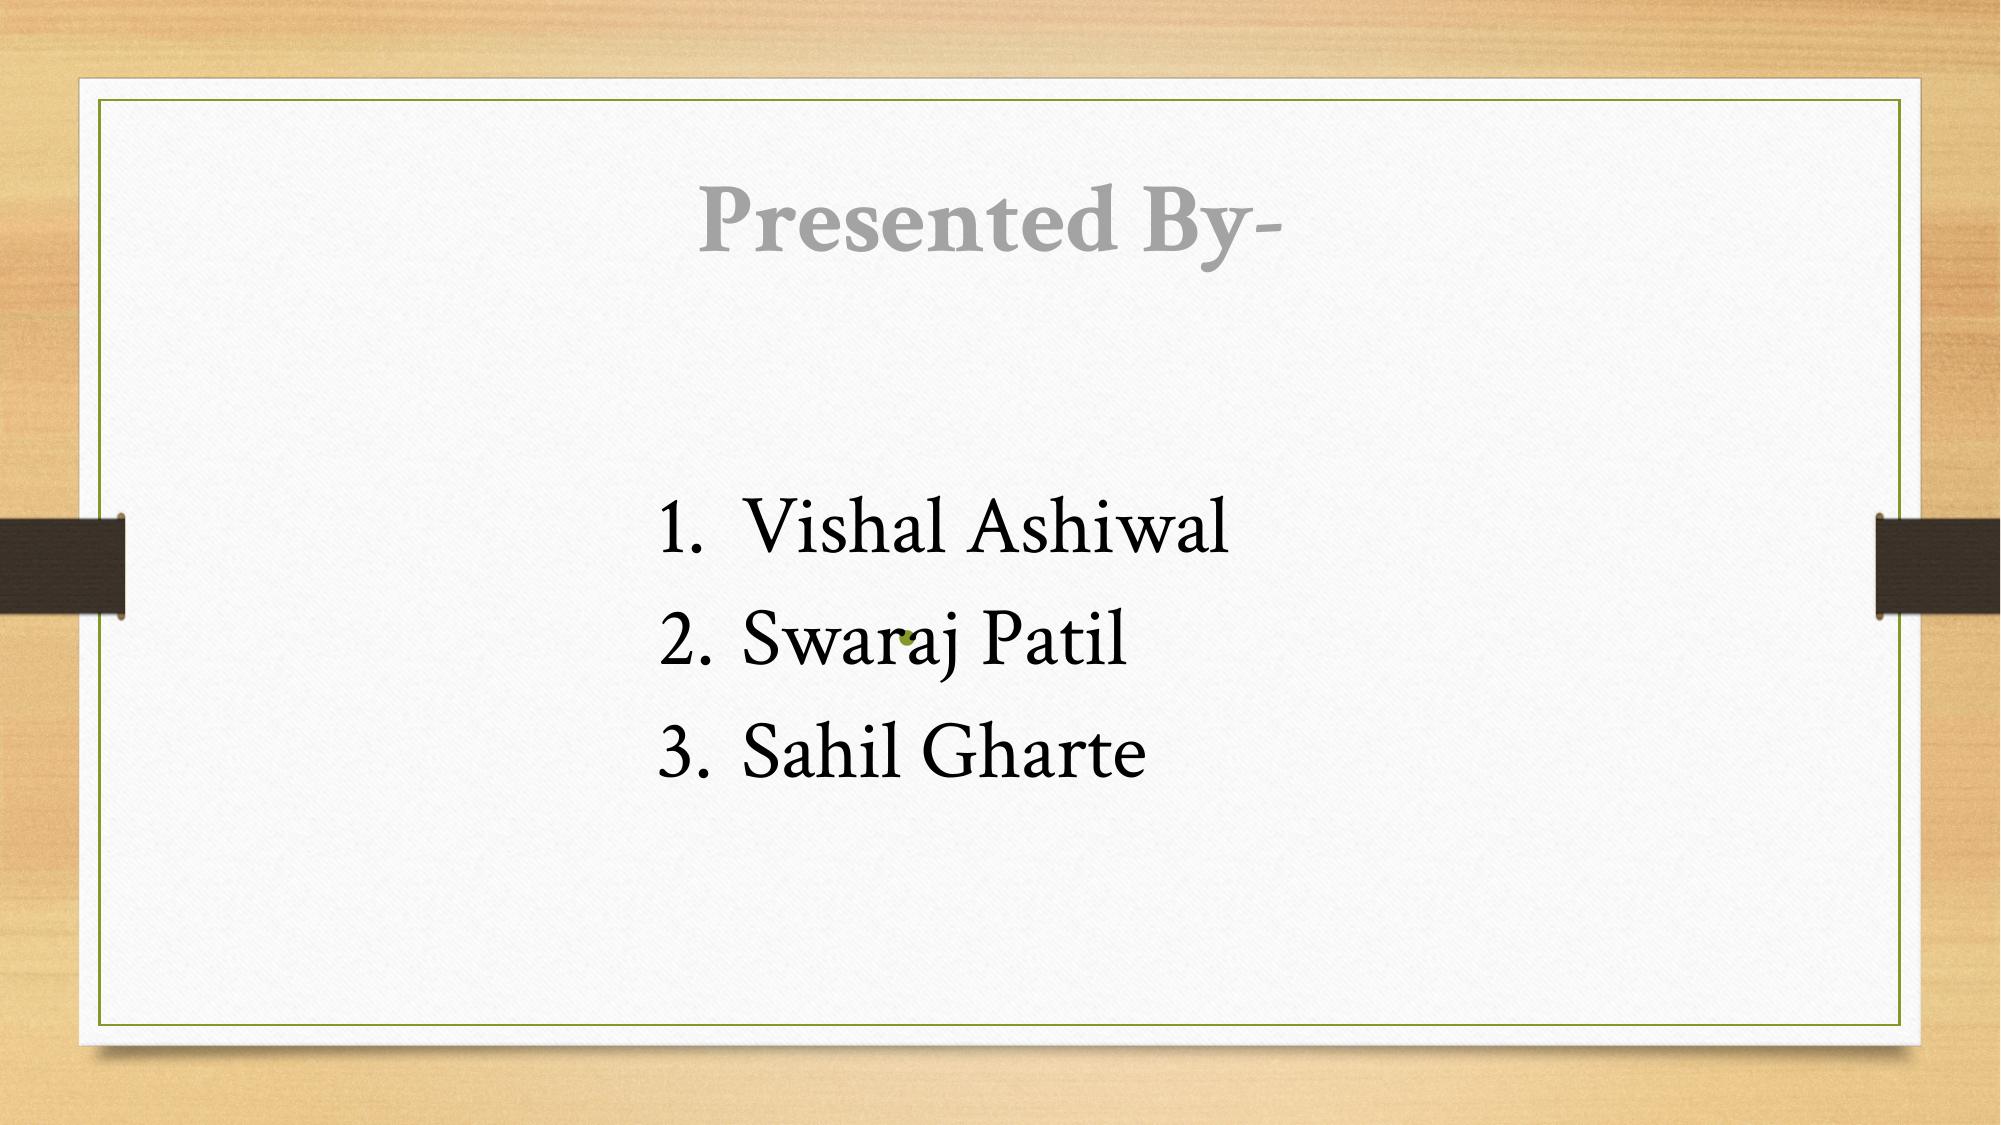

Presented By-
Vishal Ashiwal
Swaraj Patil
Sahil Gharte